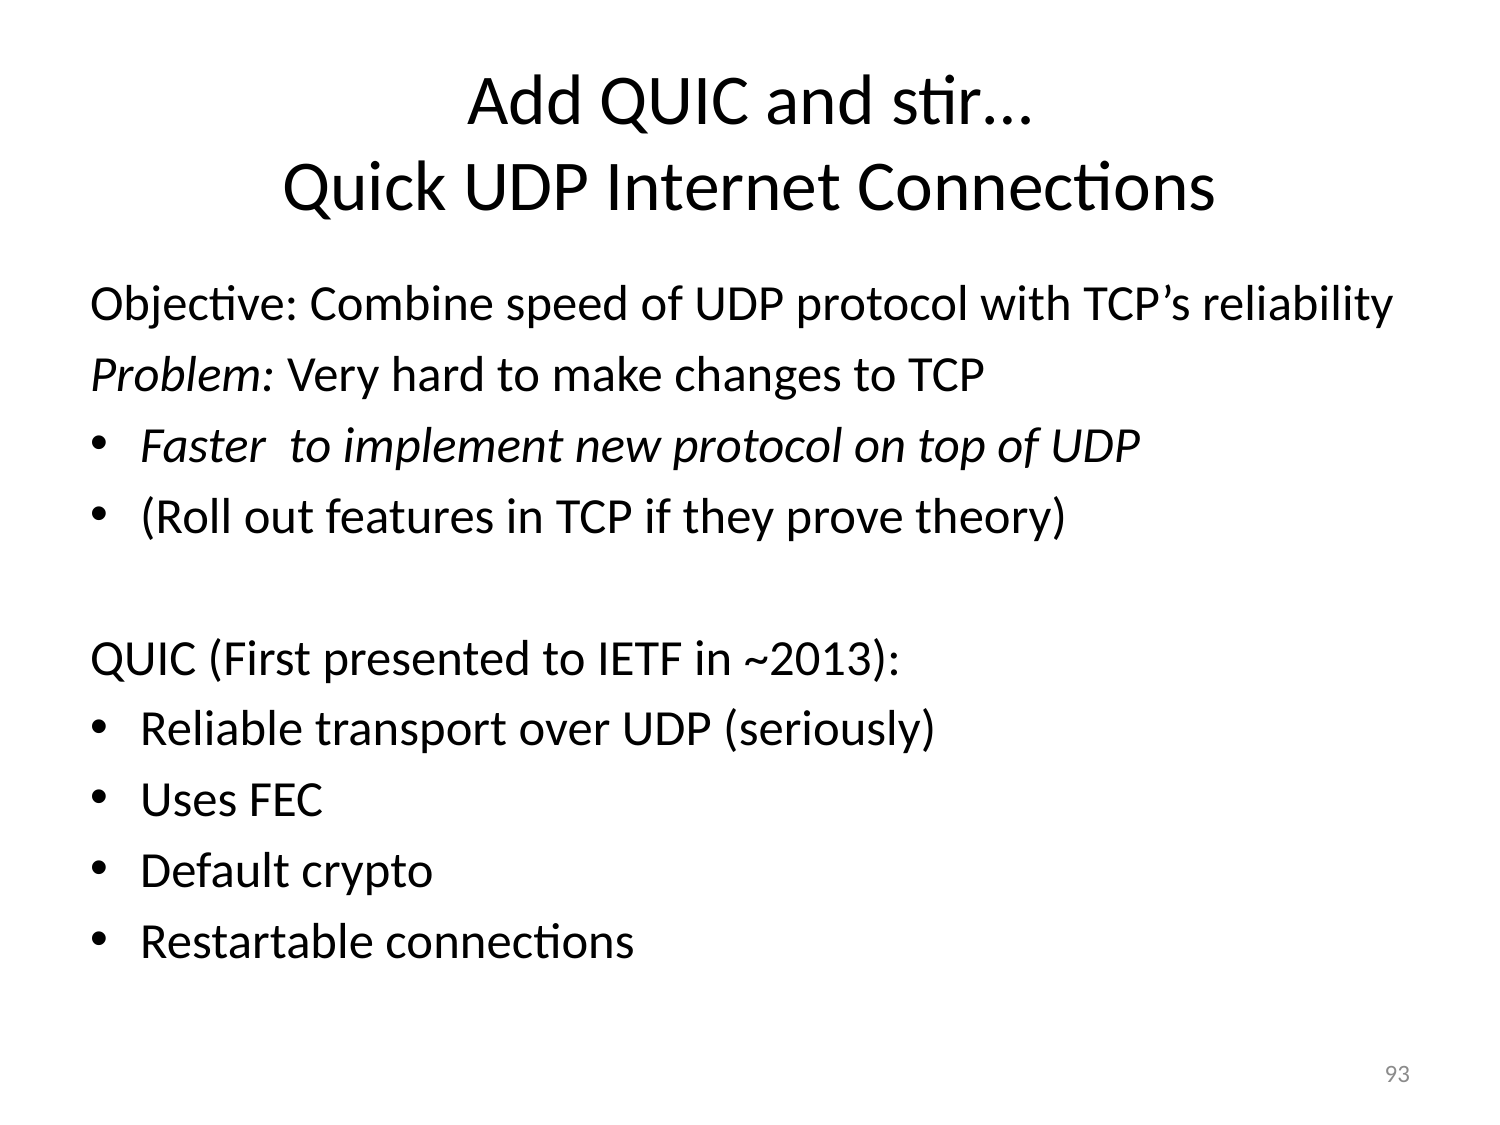

# Add QUIC and stir… Quick UDP Internet Connections
Objective: Combine speed of UDP protocol with TCP’s reliability
Problem: Very hard to make changes to TCP
Faster  to implement new protocol on top of UDP
(Roll out features in TCP if they prove theory)

QUIC (First presented to IETF in ~2013):
Reliable transport over UDP (seriously)
Uses FEC
Default crypto
Restartable connections

93